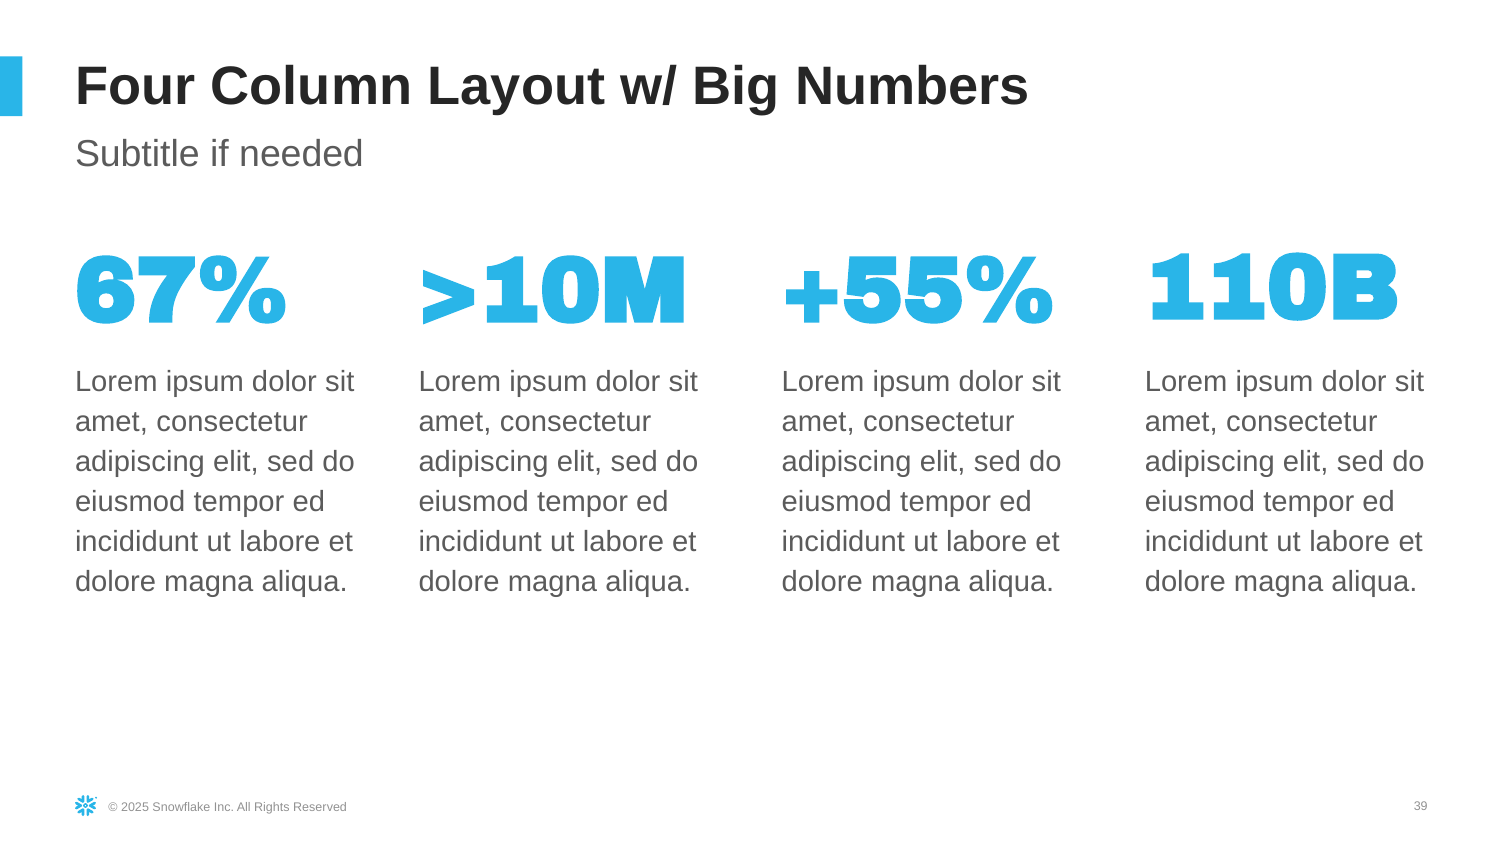

# Four Column Layout w/ Big Numbers
Subtitle if needed
110B
67%
>10M
+55%

Lorem ipsum dolor sit amet, consectetur adipiscing elit, sed do eiusmod tempor ed incididunt ut labore et dolore magna aliqua.

Lorem ipsum dolor sit amet, consectetur adipiscing elit, sed do eiusmod tempor ed incididunt ut labore et dolore magna aliqua.

Lorem ipsum dolor sit amet, consectetur adipiscing elit, sed do eiusmod tempor ed incididunt ut labore et dolore magna aliqua.

Lorem ipsum dolor sit amet, consectetur adipiscing elit, sed do eiusmod tempor ed incididunt ut labore et dolore magna aliqua.
39